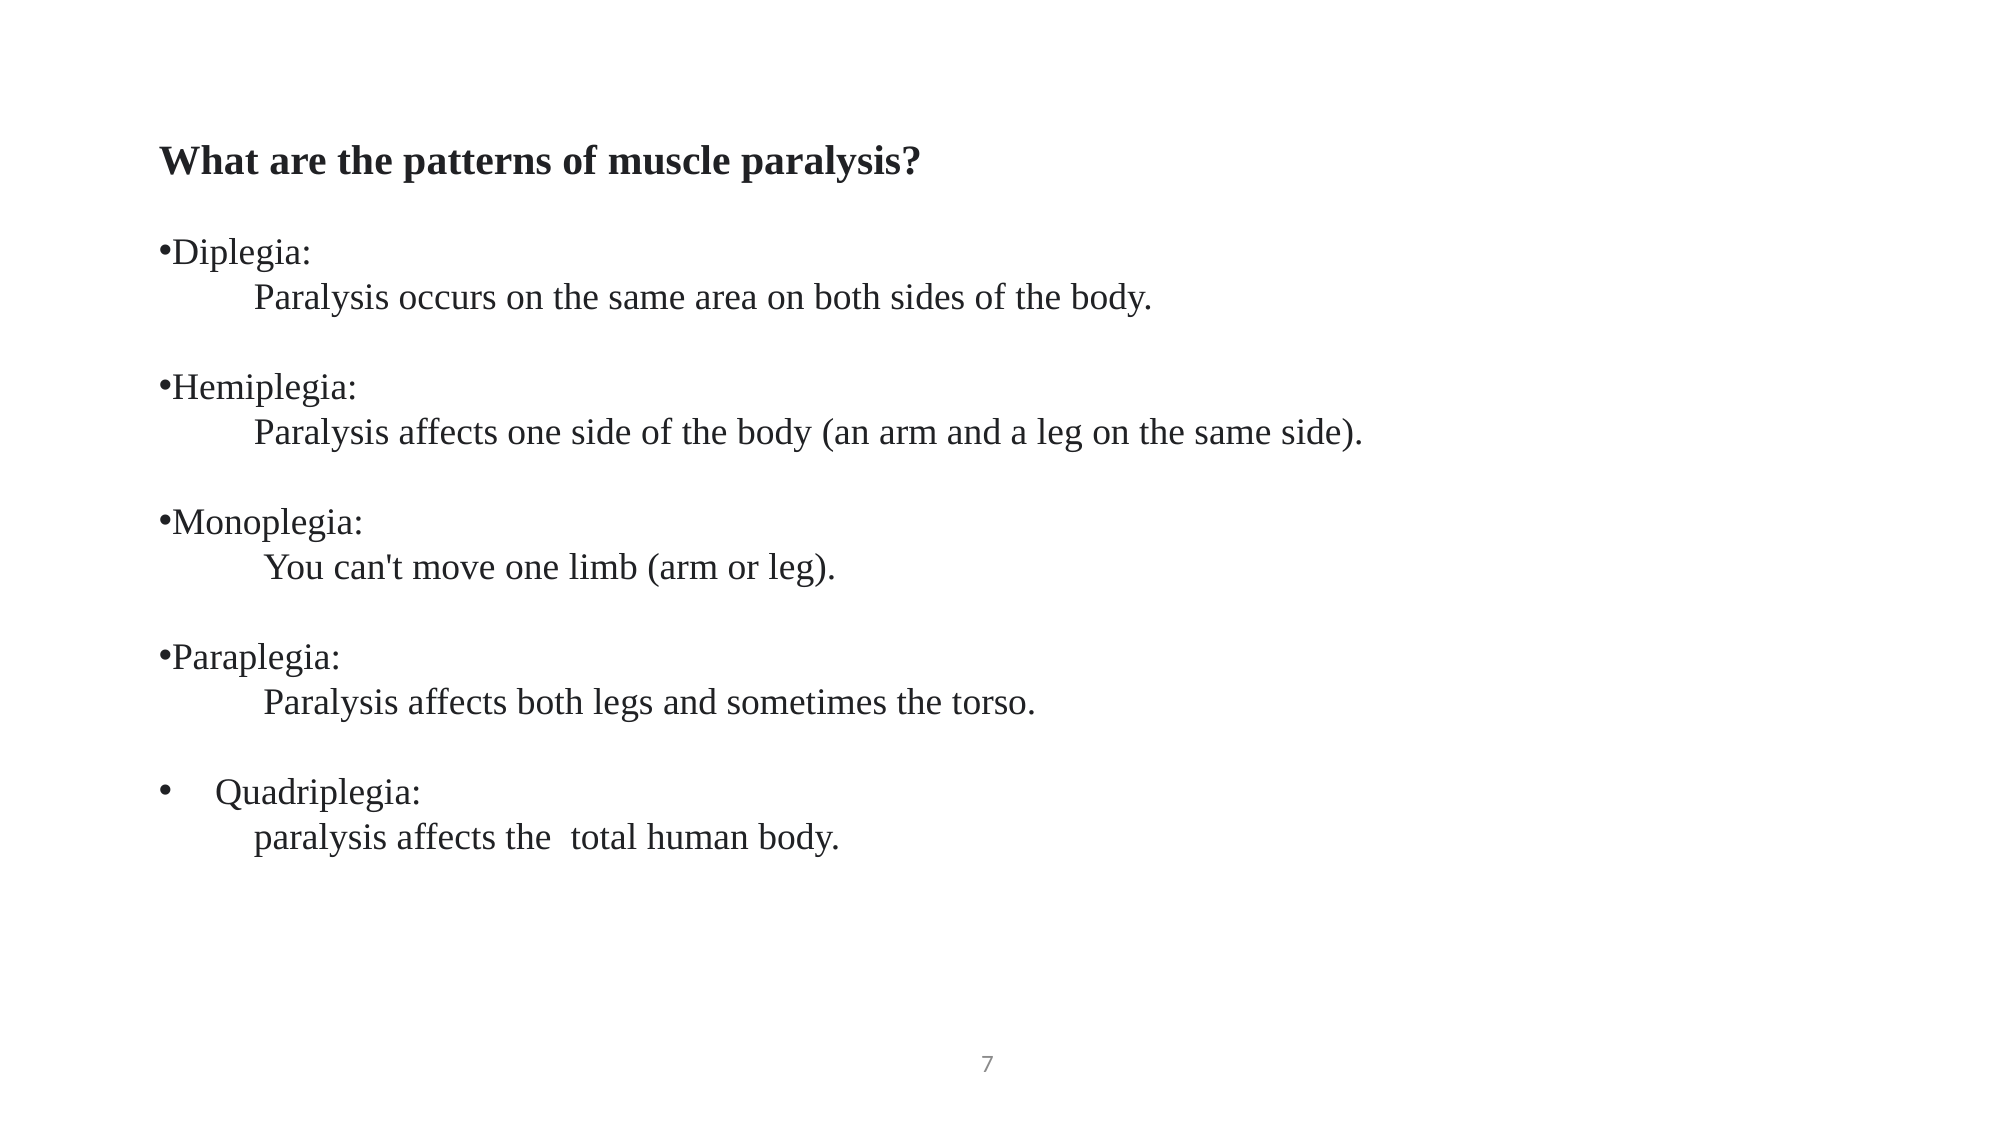

What are the patterns of muscle paralysis?

Diplegia:
          Paralysis occurs on the same area on both sides of the body.

Hemiplegia:
          Paralysis affects one side of the body (an arm and a leg on the same side).

Monoplegia:
           You can't move one limb (arm or leg).

Paraplegia:
           Paralysis affects both legs and sometimes the torso.

Quadriplegia:
          paralysis affects the  total human body.
7